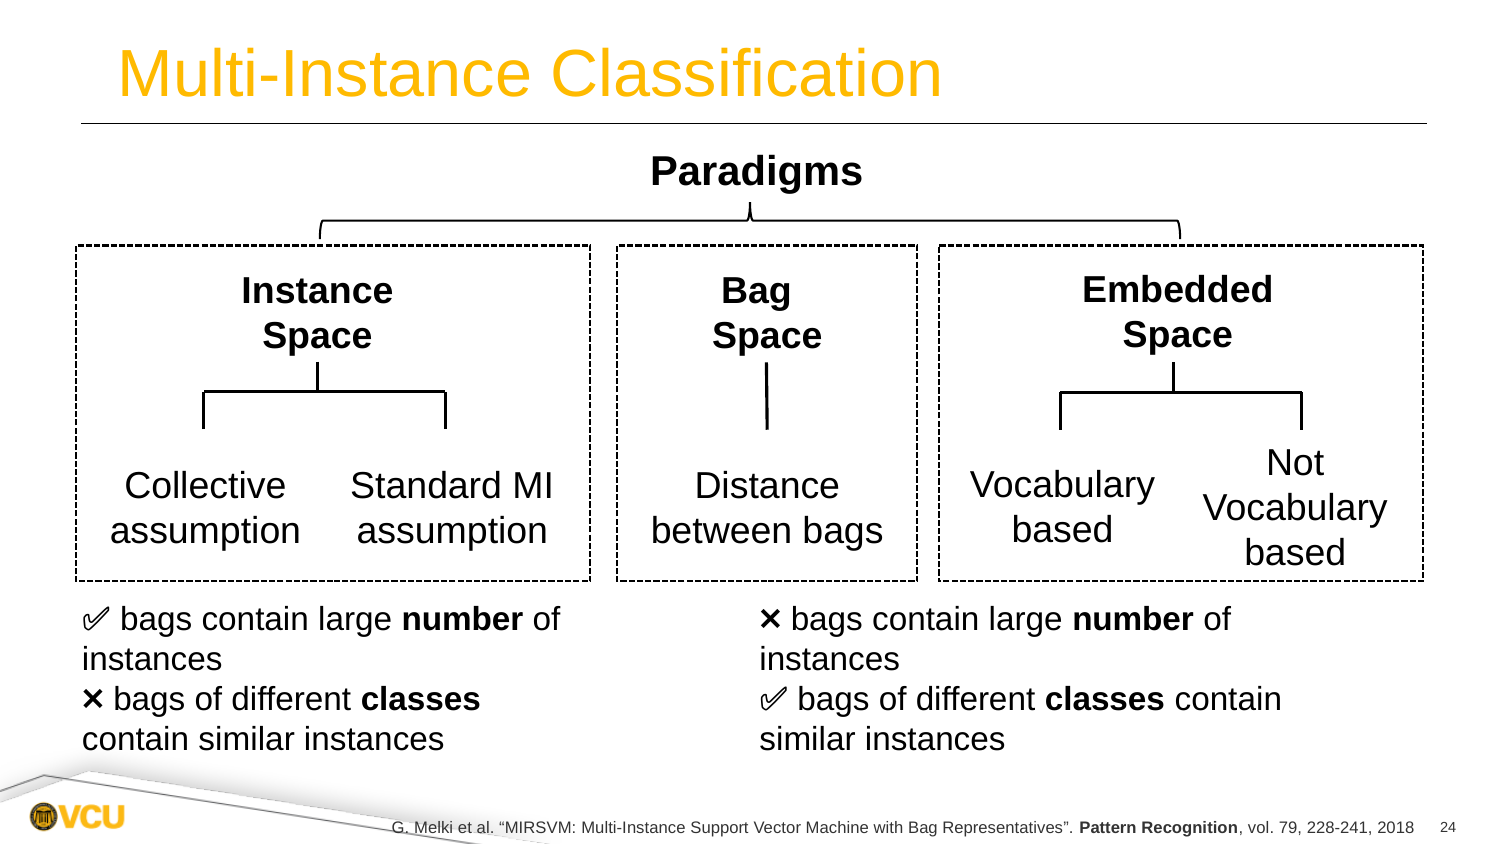

# Multi-Instance Classification
Paradigms

Embedded Space
Instance Space
Bag   Space
Vocabulary based
Not Vocabulary based
Collective assumption
Standard MI assumption
Distance between bags
✅ bags contain large number of instances
❌ bags of different classes contain similar instances
❌ bags contain large number of instances
✅ bags of different classes contain similar instances
G. Melki et al. “MIRSVM: Multi-Instance Support Vector Machine with Bag Representatives”. Pattern Recognition, vol. 79, 228-241, 2018
24